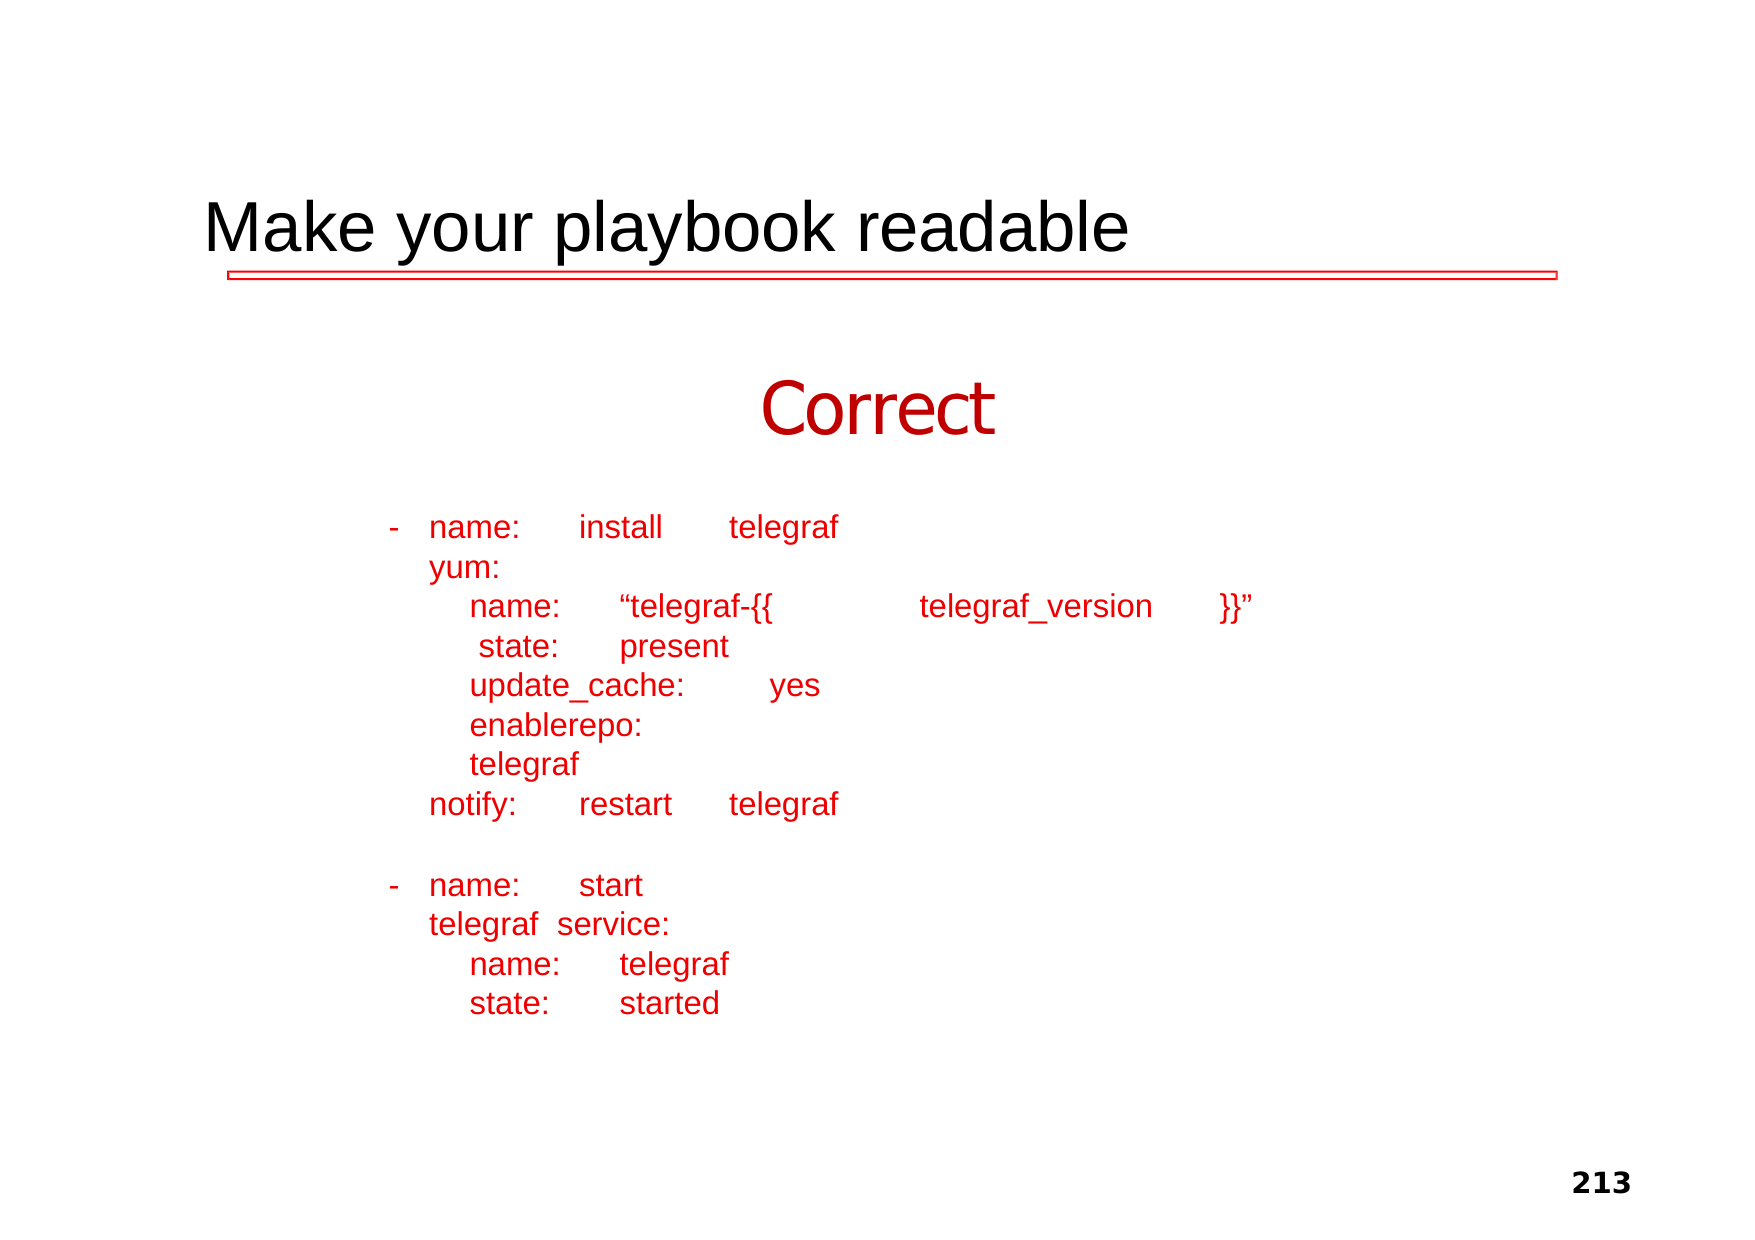

Make your playbook readable

# Correct
-	name:	install	telegraf  yum:
name:	“telegraf-{{	telegraf_version	}}”  state:	present
update_cache:	yes  enablerepo:	telegraf
notify:	restart	telegraf

-	name:	start	telegraf  service:
name:	telegraf  state:	started
213